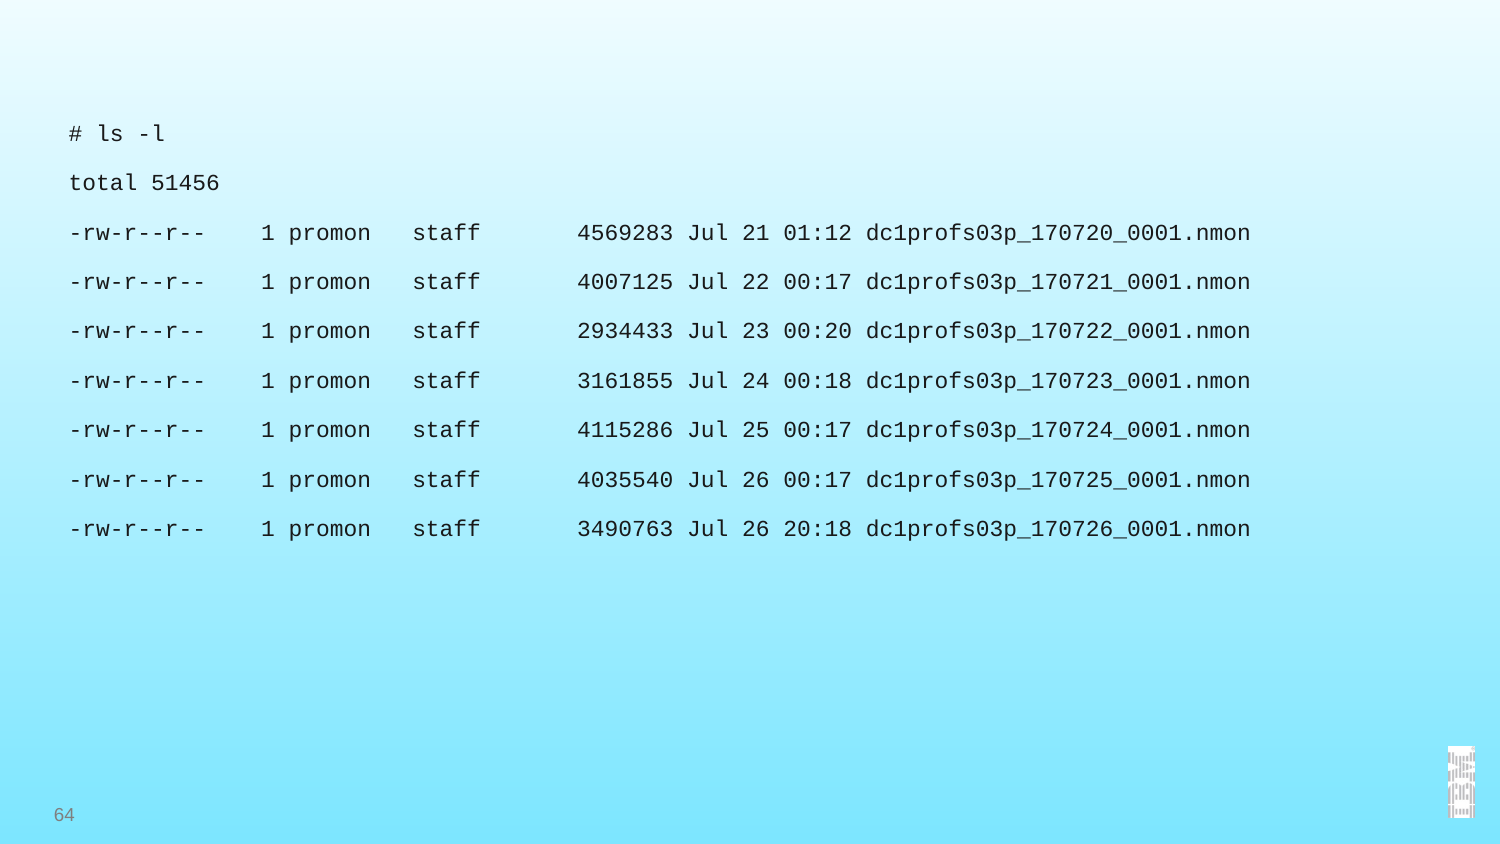

# ls -l

total 51456

-rw-r--r--    1 promon   staff       4569283 Jul 21 01:12 dc1profs03p_170720_0001.nmon

-rw-r--r--    1 promon   staff       4007125 Jul 22 00:17 dc1profs03p_170721_0001.nmon

-rw-r--r--    1 promon   staff       2934433 Jul 23 00:20 dc1profs03p_170722_0001.nmon

-rw-r--r--    1 promon   staff       3161855 Jul 24 00:18 dc1profs03p_170723_0001.nmon

-rw-r--r--    1 promon   staff       4115286 Jul 25 00:17 dc1profs03p_170724_0001.nmon

-rw-r--r--    1 promon   staff       4035540 Jul 26 00:17 dc1profs03p_170725_0001.nmon

-rw-r--r--    1 promon   staff       3490763 Jul 26 20:18 dc1profs03p_170726_0001.nmon
64